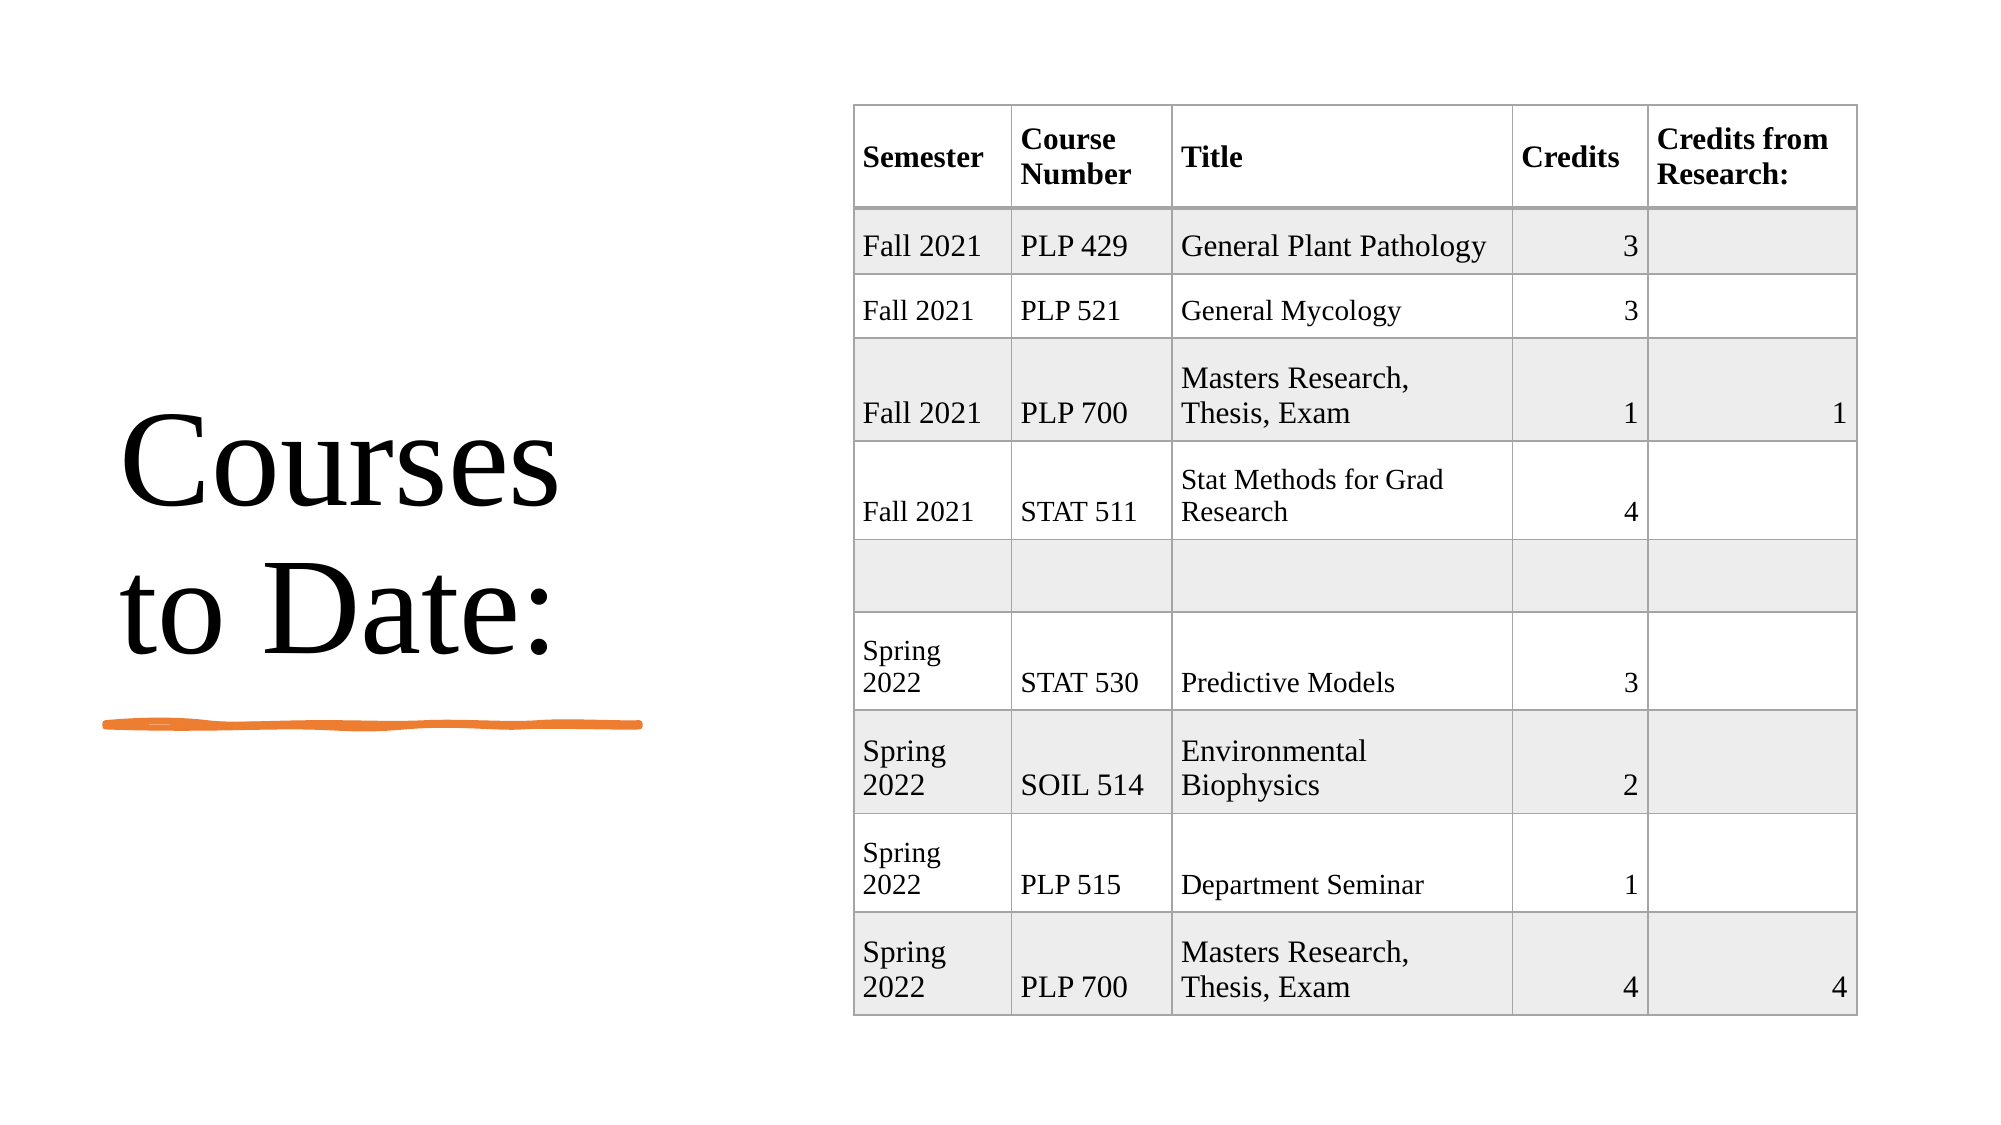

# Courses to Date:
| Semester | Course Number | Title | Credits | Credits from Research: |
| --- | --- | --- | --- | --- |
| Fall 2021 | PLP 429 | General Plant Pathology | 3 |  |
| Fall 2021 | PLP 521 | General Mycology | 3 |  |
| Fall 2021 | PLP 700 | Masters Research, Thesis, Exam | 1 | 1 |
| Fall 2021 | STAT 511 | Stat Methods for Grad Research | 4 |  |
|  |  |  |  |  |
| Spring 2022 | STAT 530 | Predictive Models | 3 |  |
| Spring 2022 | SOIL 514 | Environmental Biophysics | 2 |  |
| Spring 2022 | PLP 515 | Department Seminar | 1 |  |
| Spring 2022 | PLP 700 | Masters Research, Thesis, Exam | 4 | 4 |